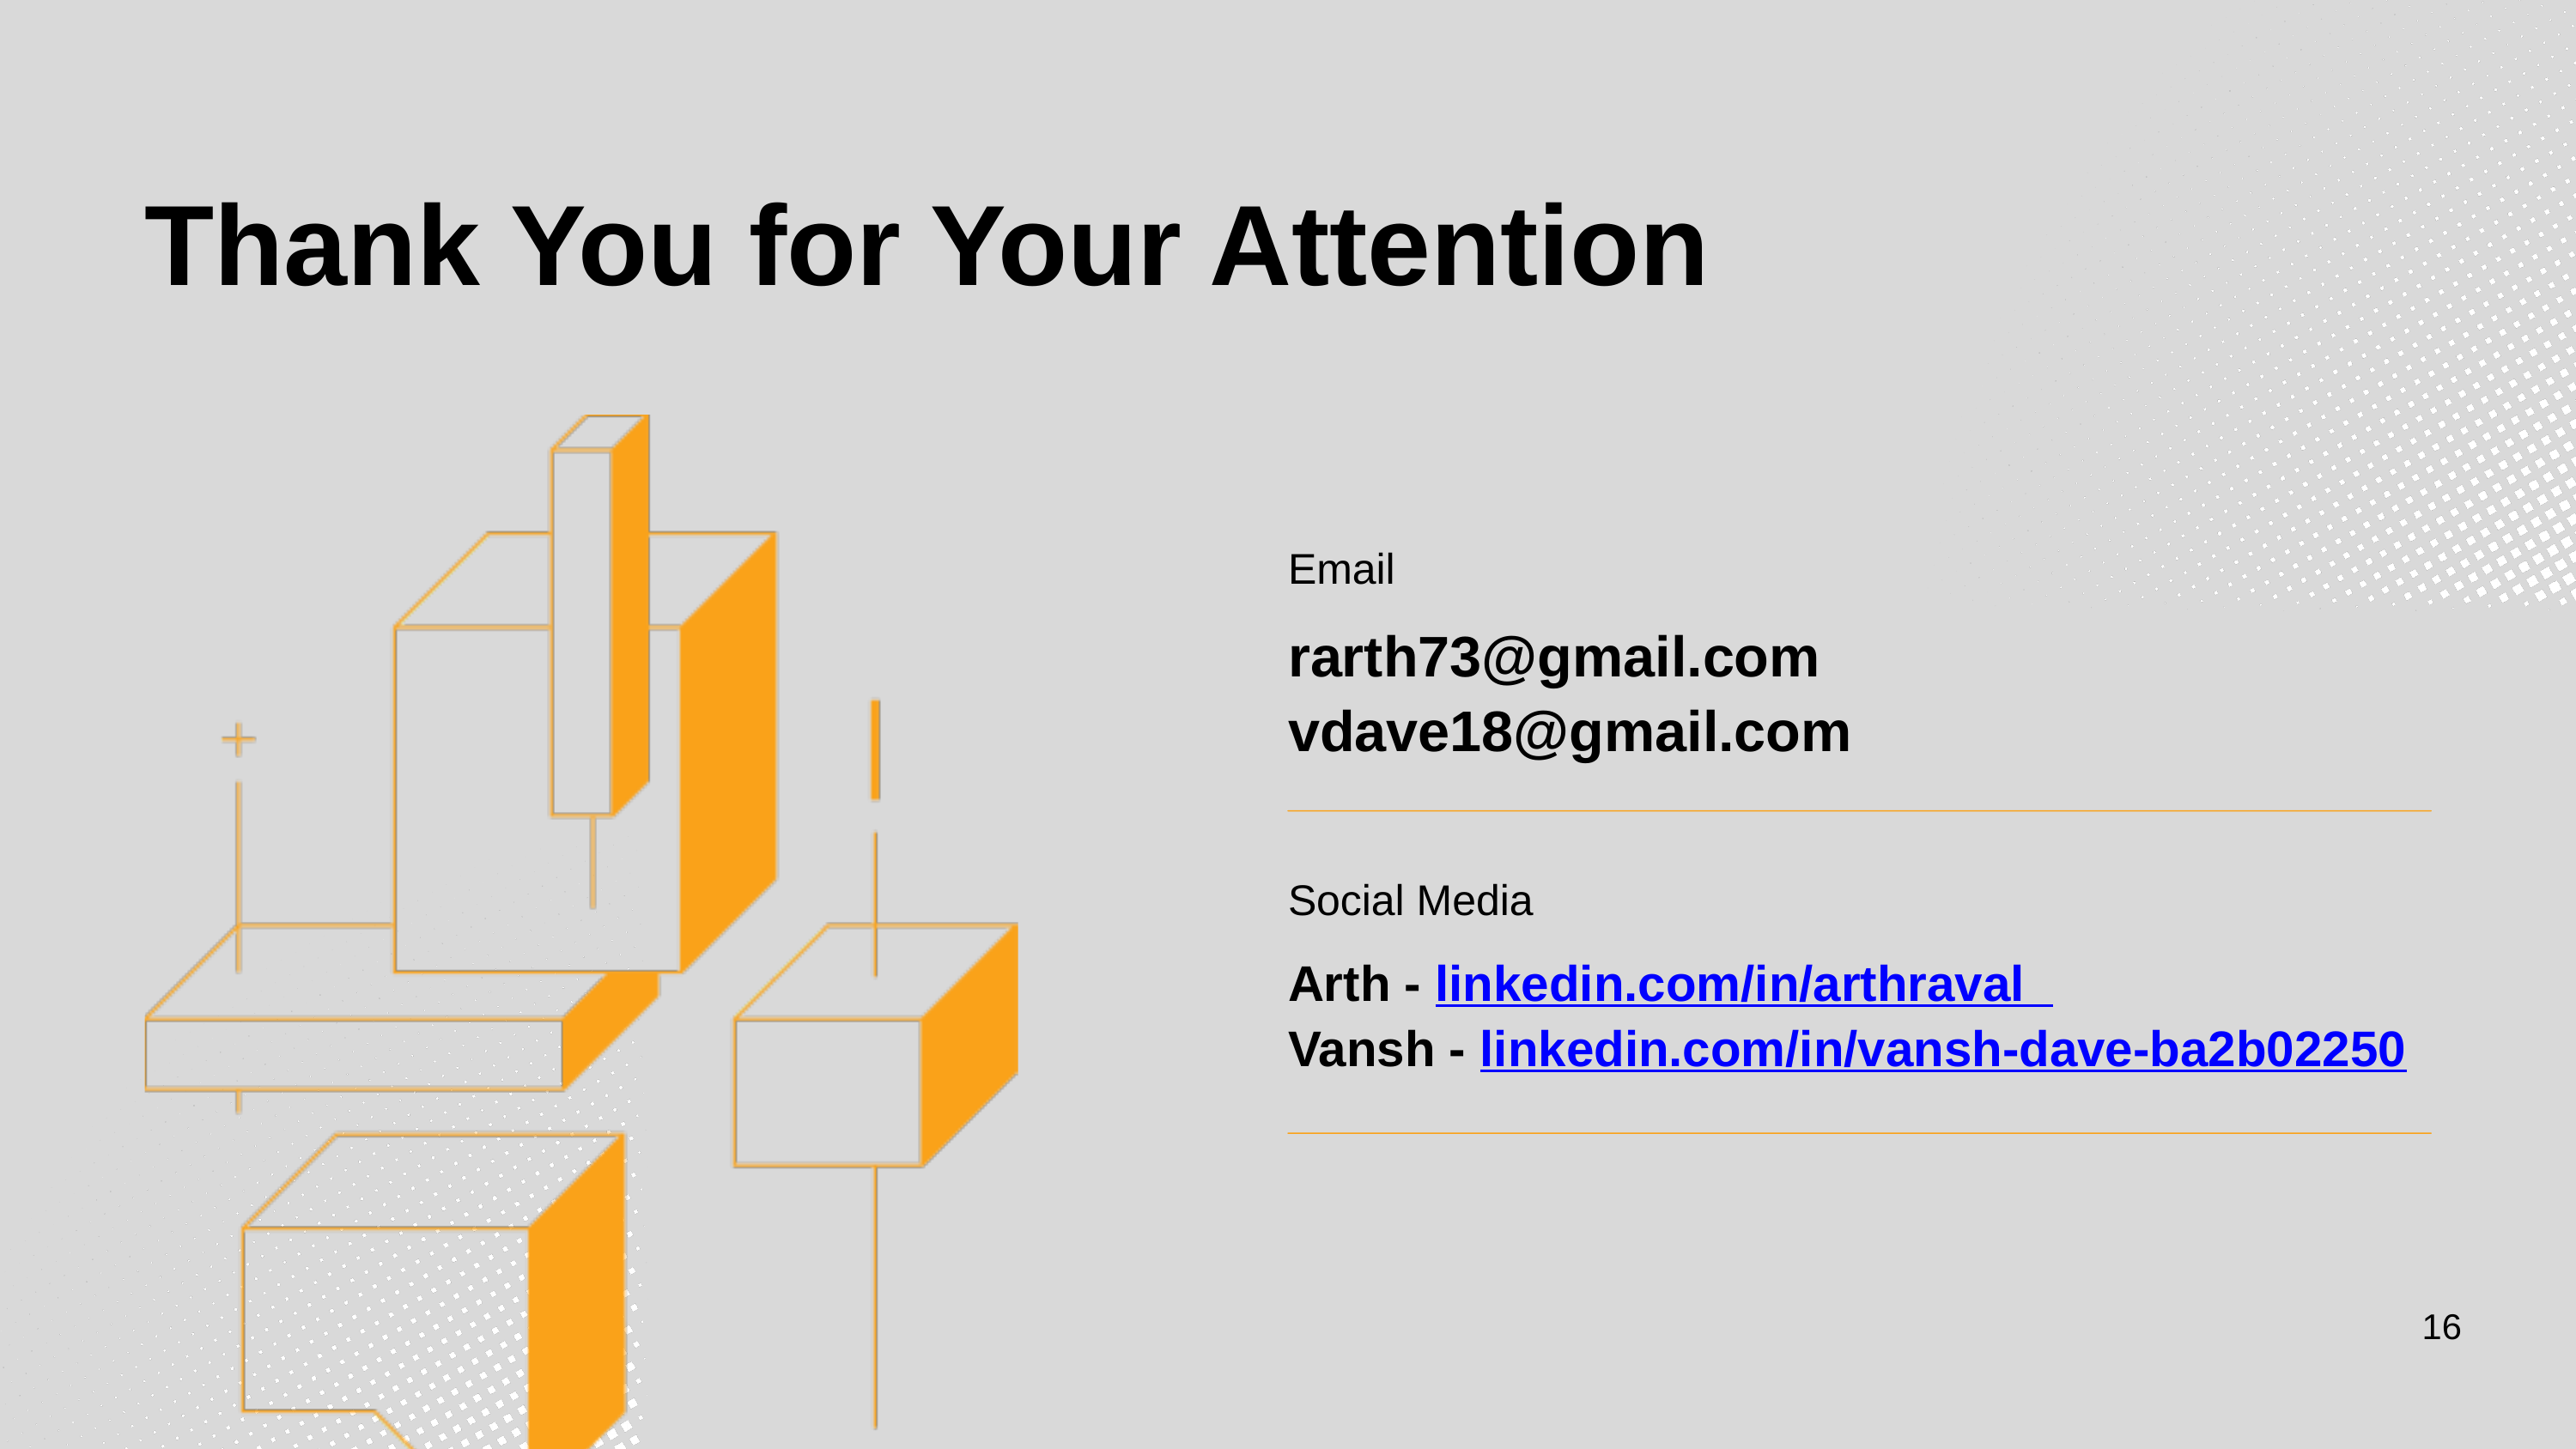

Thank You for Your Attention

Email
rarth73@gmail.com
vdave18@gmail.com

Social Media
Arth - linkedin.com/in/arthraval
Vansh - linkedin.com/in/vansh-dave-ba2b02250

16